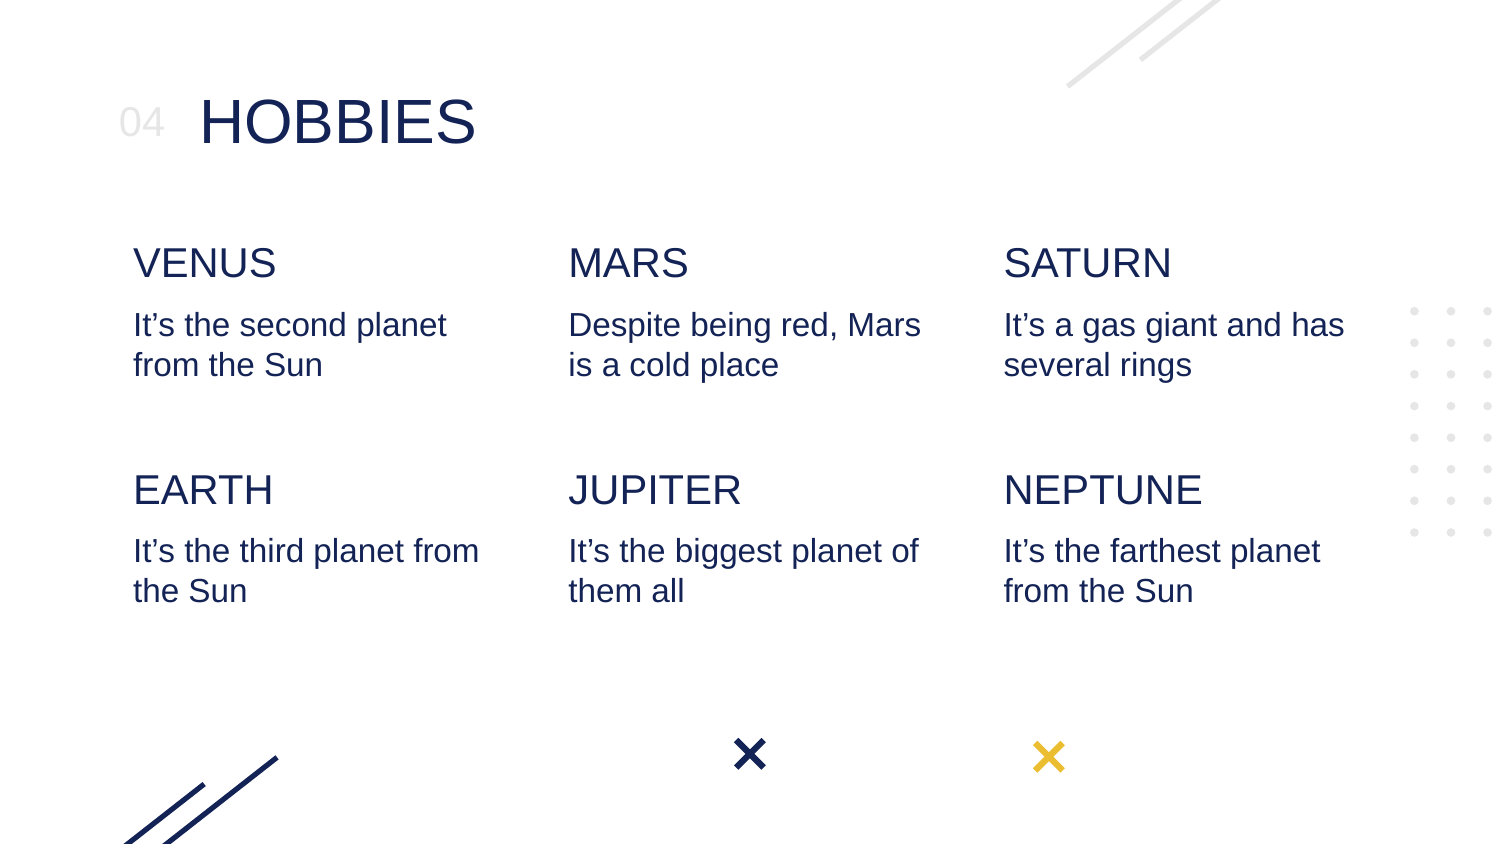

04
# HOBBIES
VENUS
MARS
SATURN
It’s the second planet from the Sun
Despite being red, Mars is a cold place
It’s a gas giant and has several rings

EARTH
JUPITER
NEPTUNE
It’s the third planet from the Sun
It’s the biggest planet of them all
It’s the farthest planet from the Sun